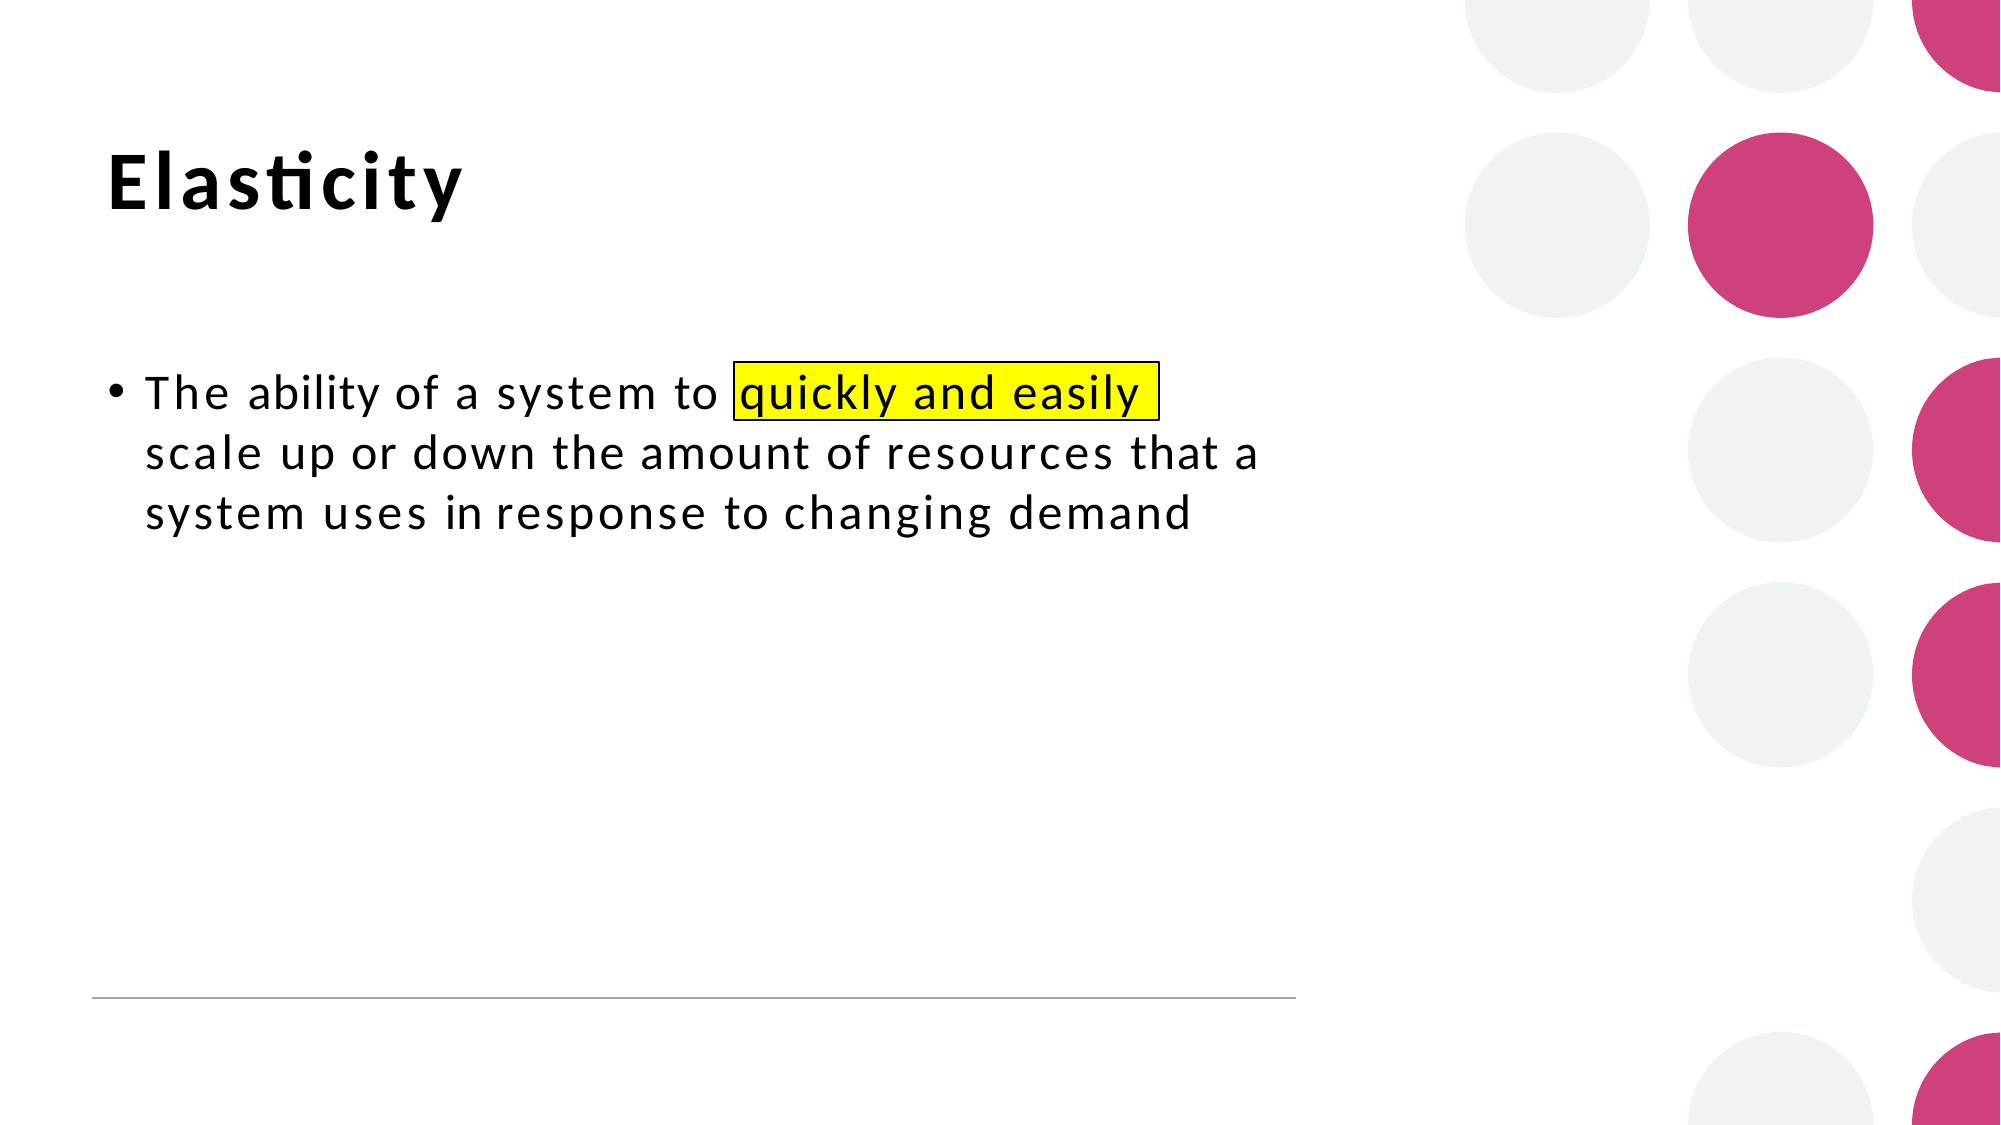

# Elasticity
The ability of a system to
quickly and easily
scale up or down the amount of resources that a system uses in response to changing demand